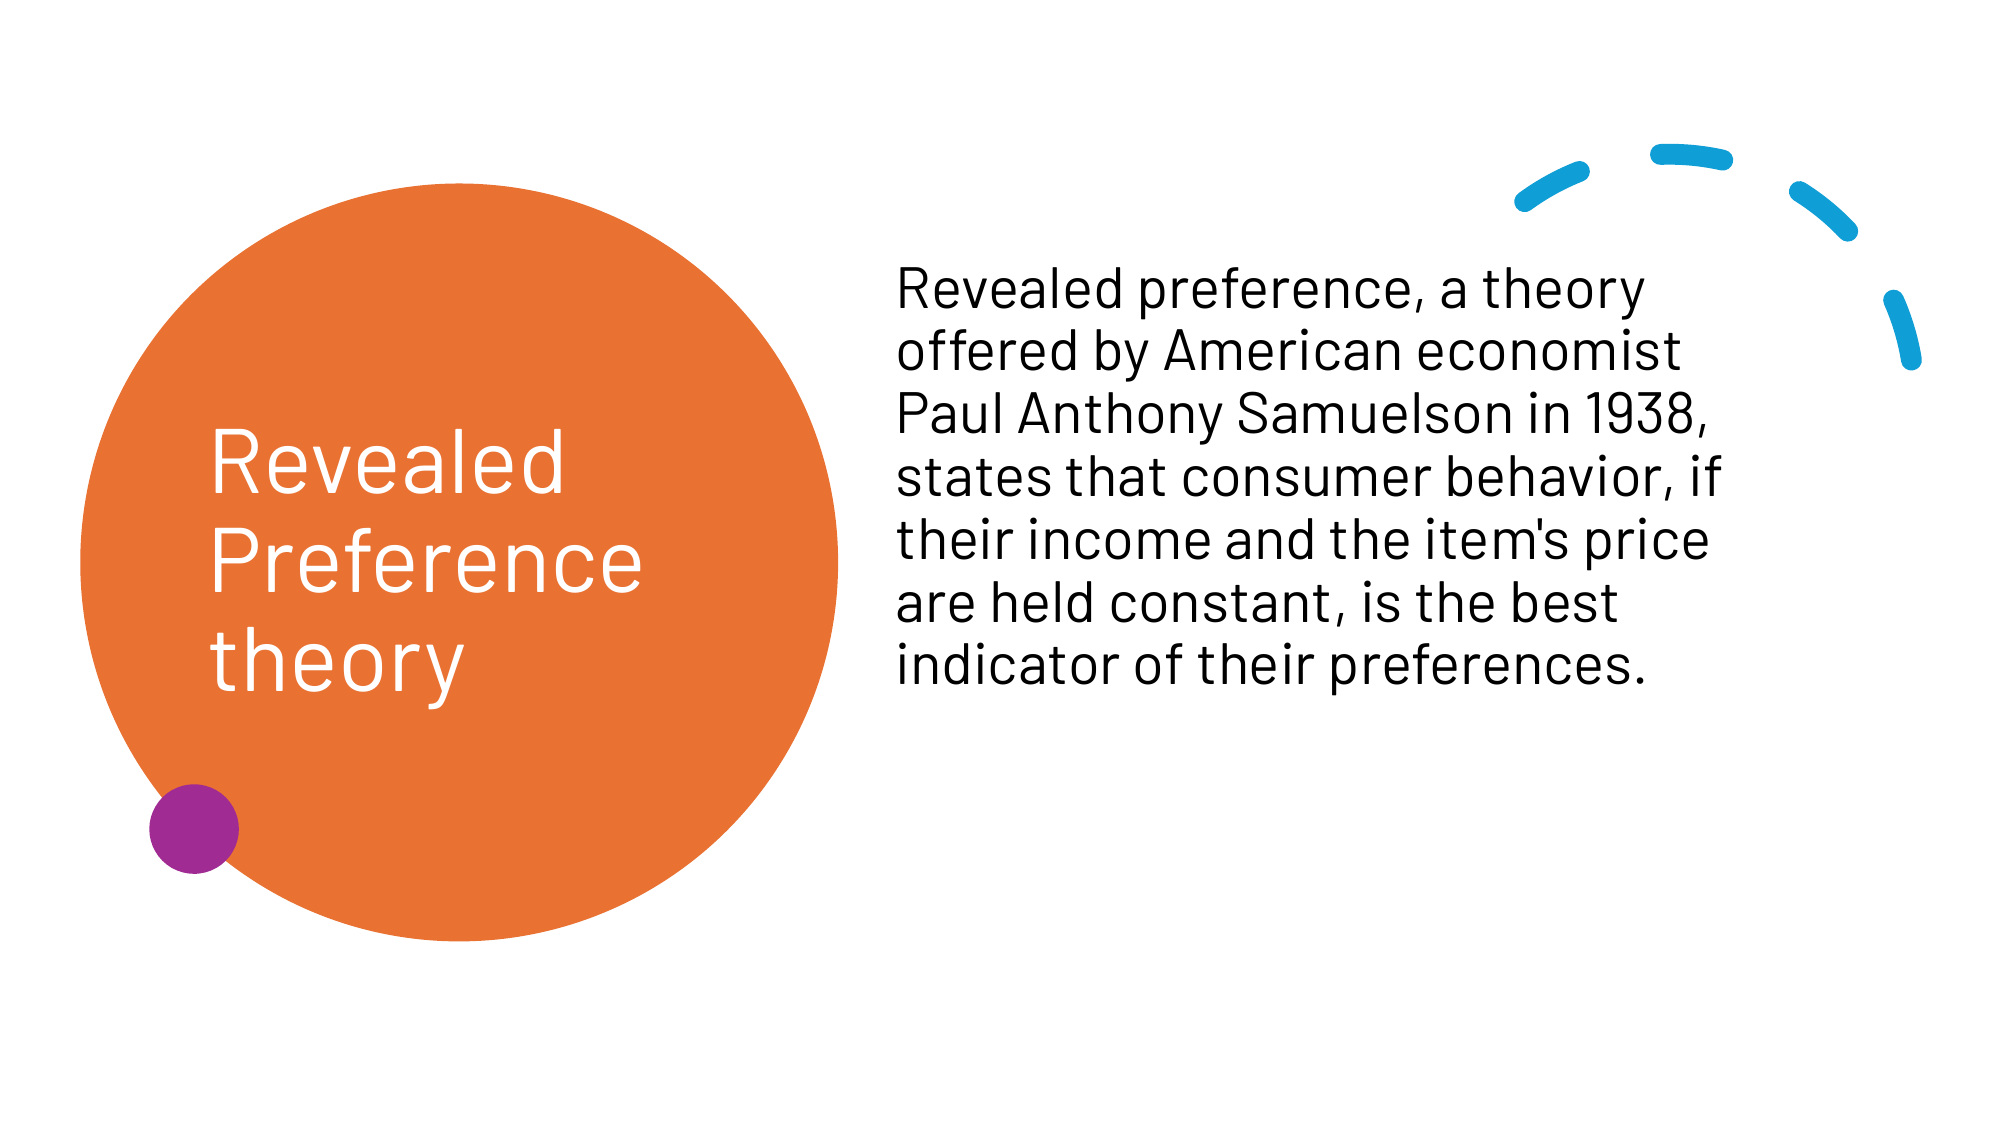

# Revealed Preference theory
Revealed preference, a theory offered by American economist Paul Anthony Samuelson in 1938, states that consumer behavior, if their income and the item's price are held constant, is the best indicator of their preferences.